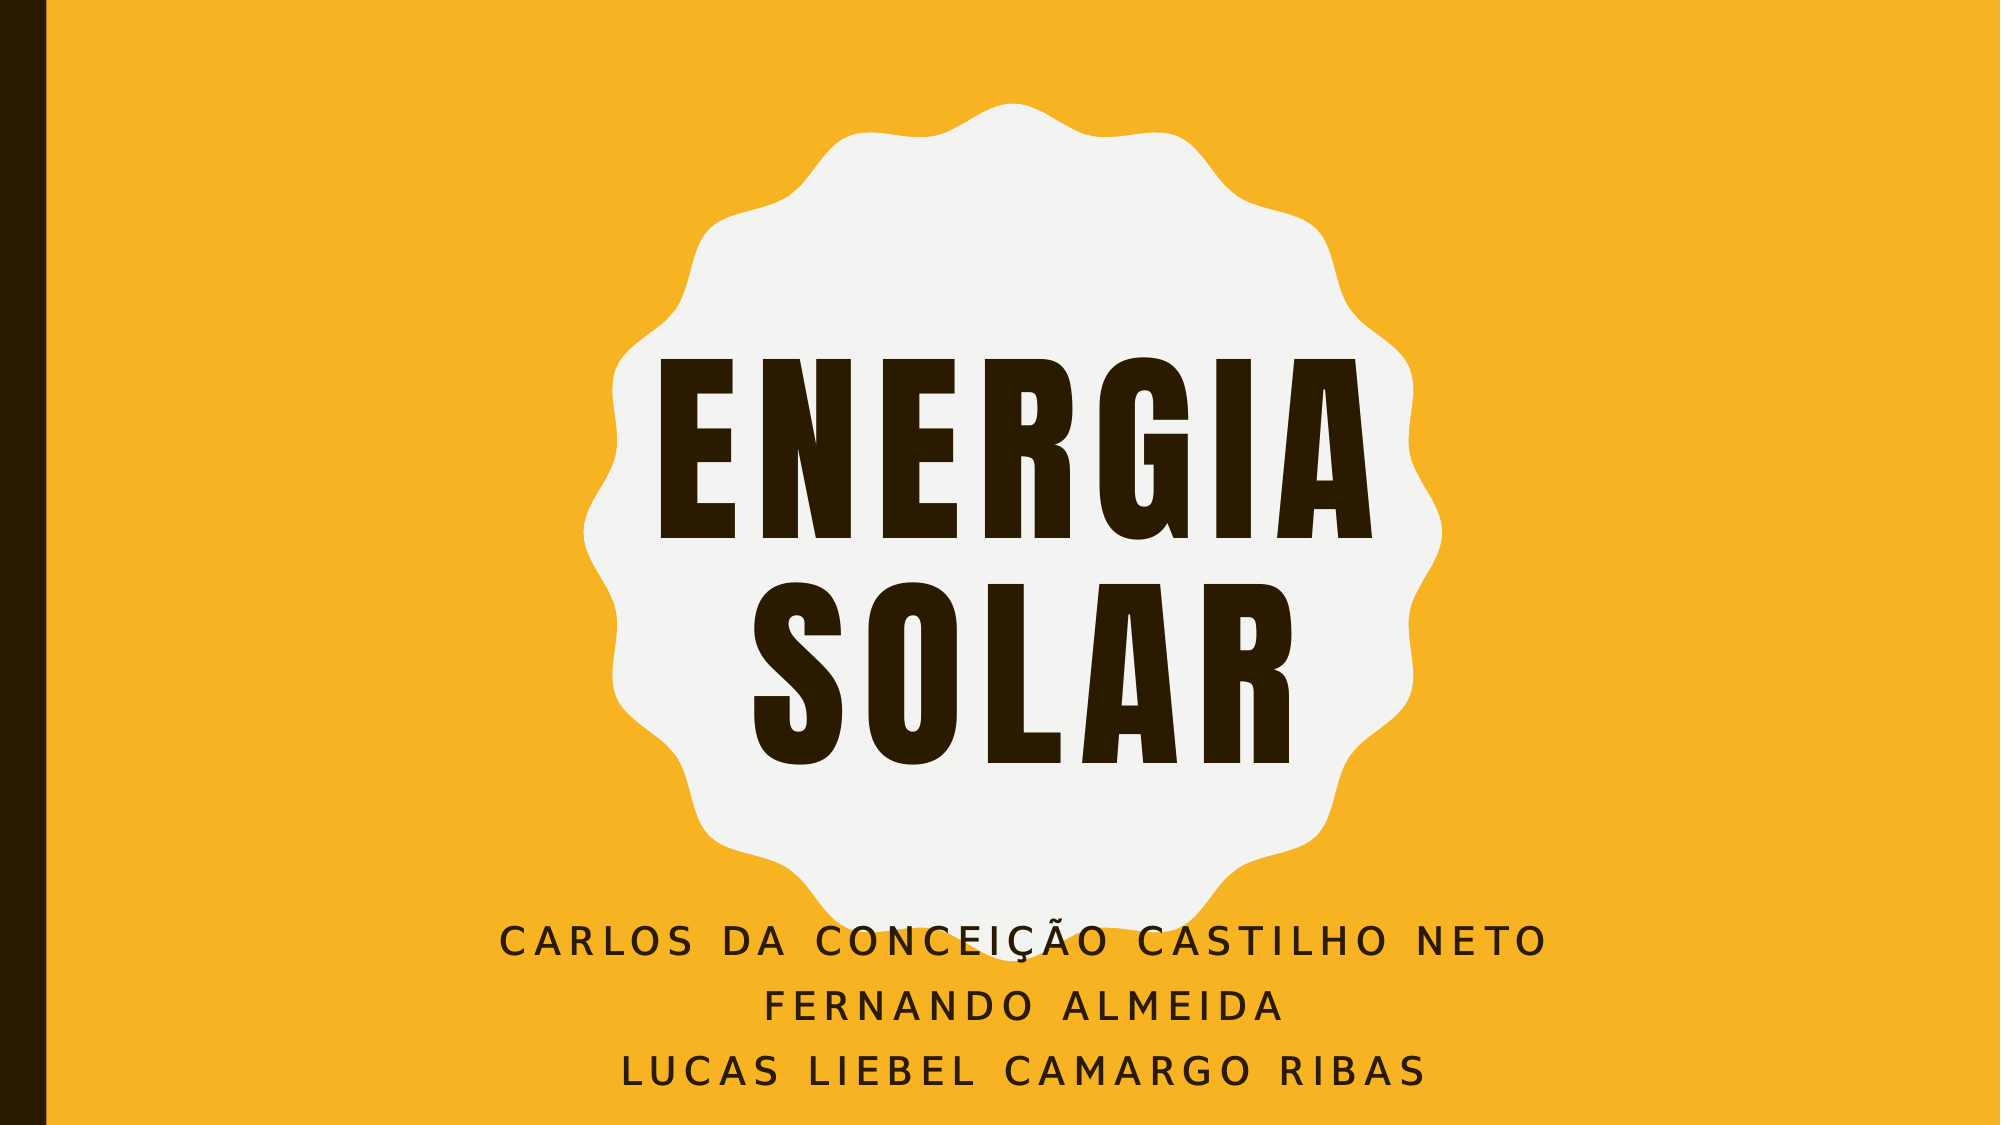

eNERGIA
SOLAR
Carlos da conceição Castilho neto
FERNANDO ALMEIDA
Lucas liebel Camargo Ribas